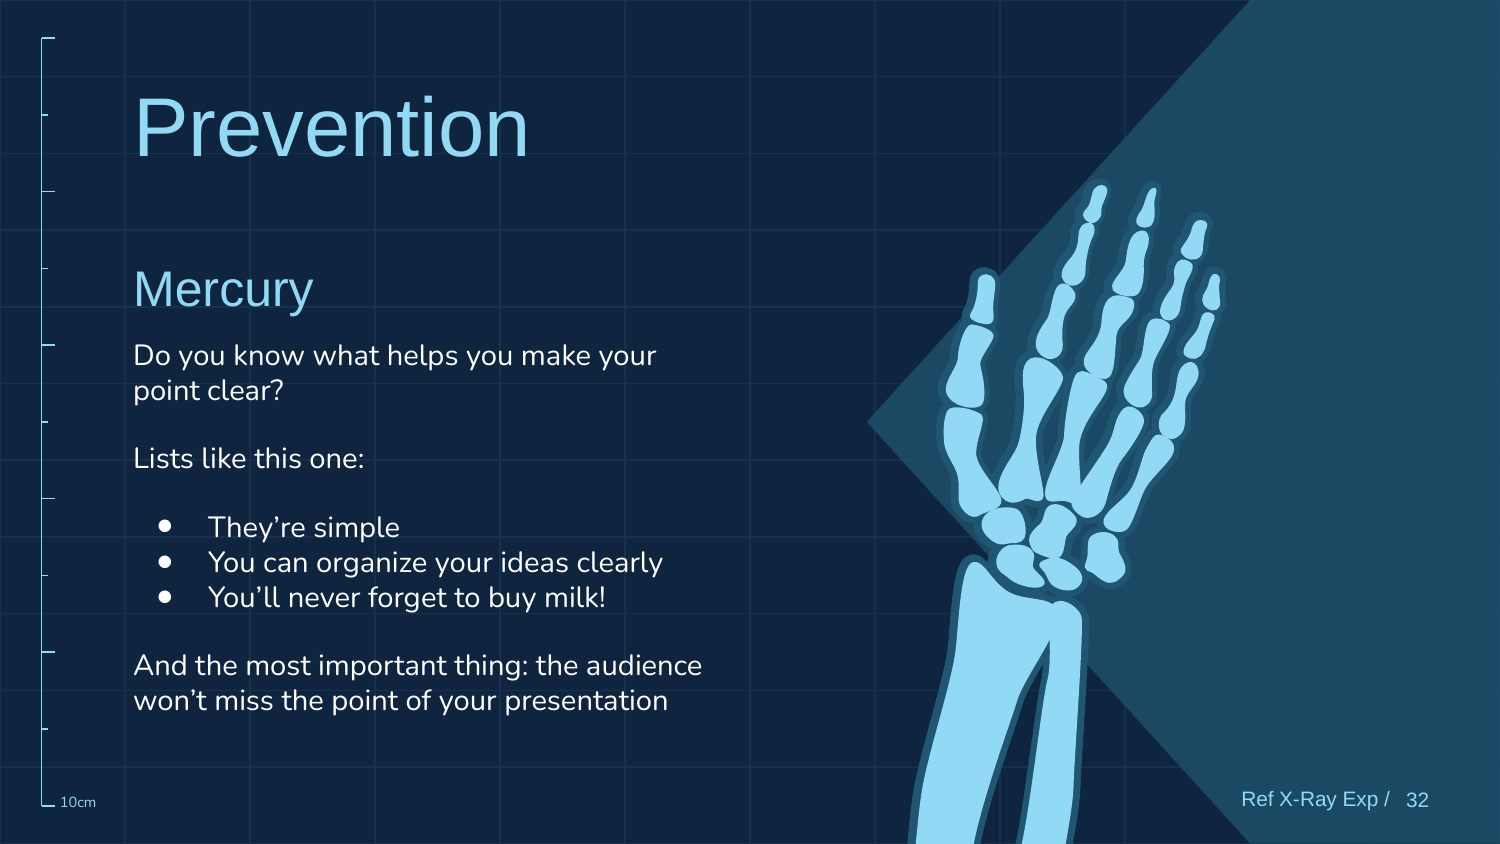

# Prevention

Mercury
Do you know what helps you make your point clear?
Lists like this one:
They’re simple
You can organize your ideas clearly
You’ll never forget to buy milk!
And the most important thing: the audience won’t miss the point of your presentation

Ref X-Ray Exp /
32